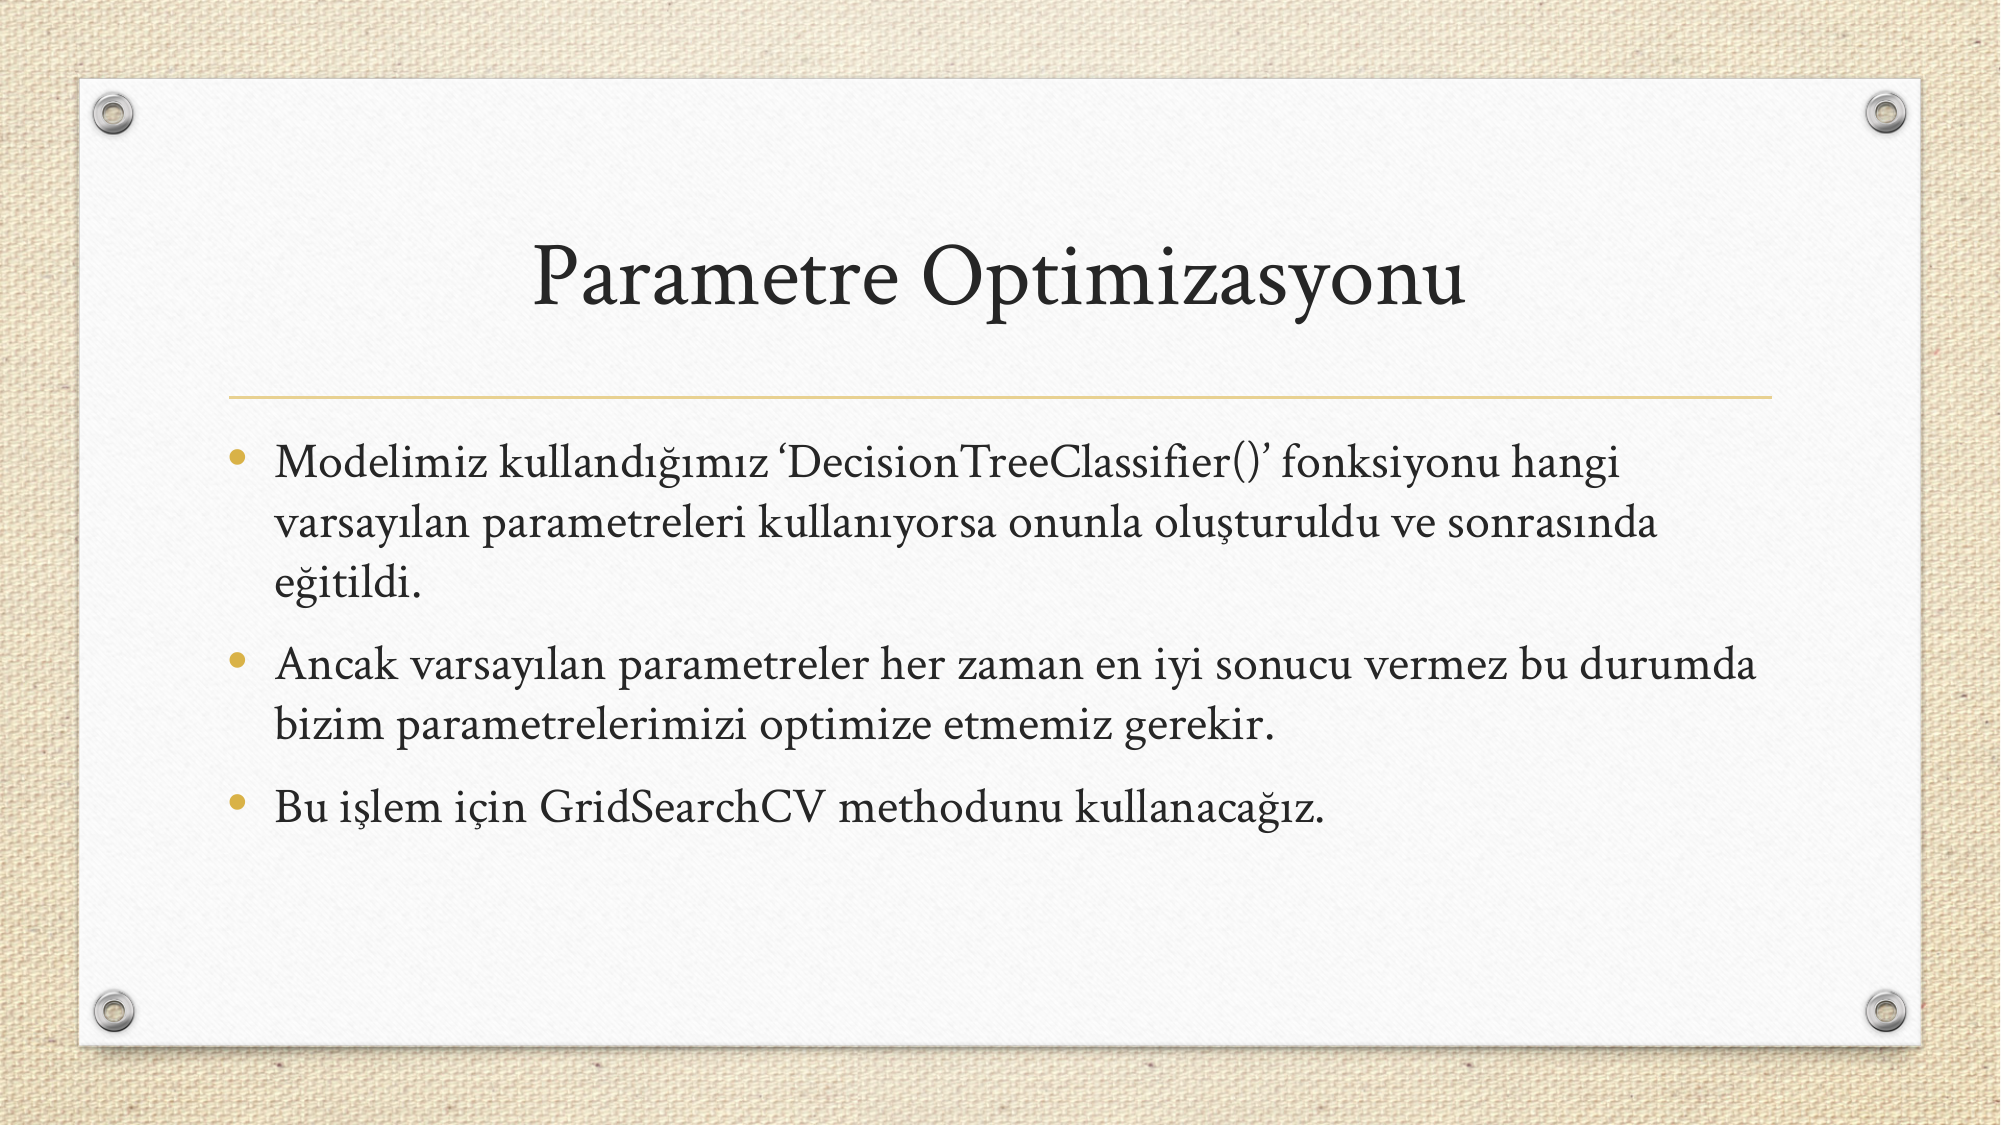

# Parametre Optimizasyonu
Modelimiz kullandığımız ‘DecisionTreeClassifier()’ fonksiyonu hangi varsayılan parametreleri kullanıyorsa onunla oluşturuldu ve sonrasında eğitildi.
Ancak varsayılan parametreler her zaman en iyi sonucu vermez bu durumda bizim parametrelerimizi optimize etmemiz gerekir.
Bu işlem için GridSearchCV methodunu kullanacağız.